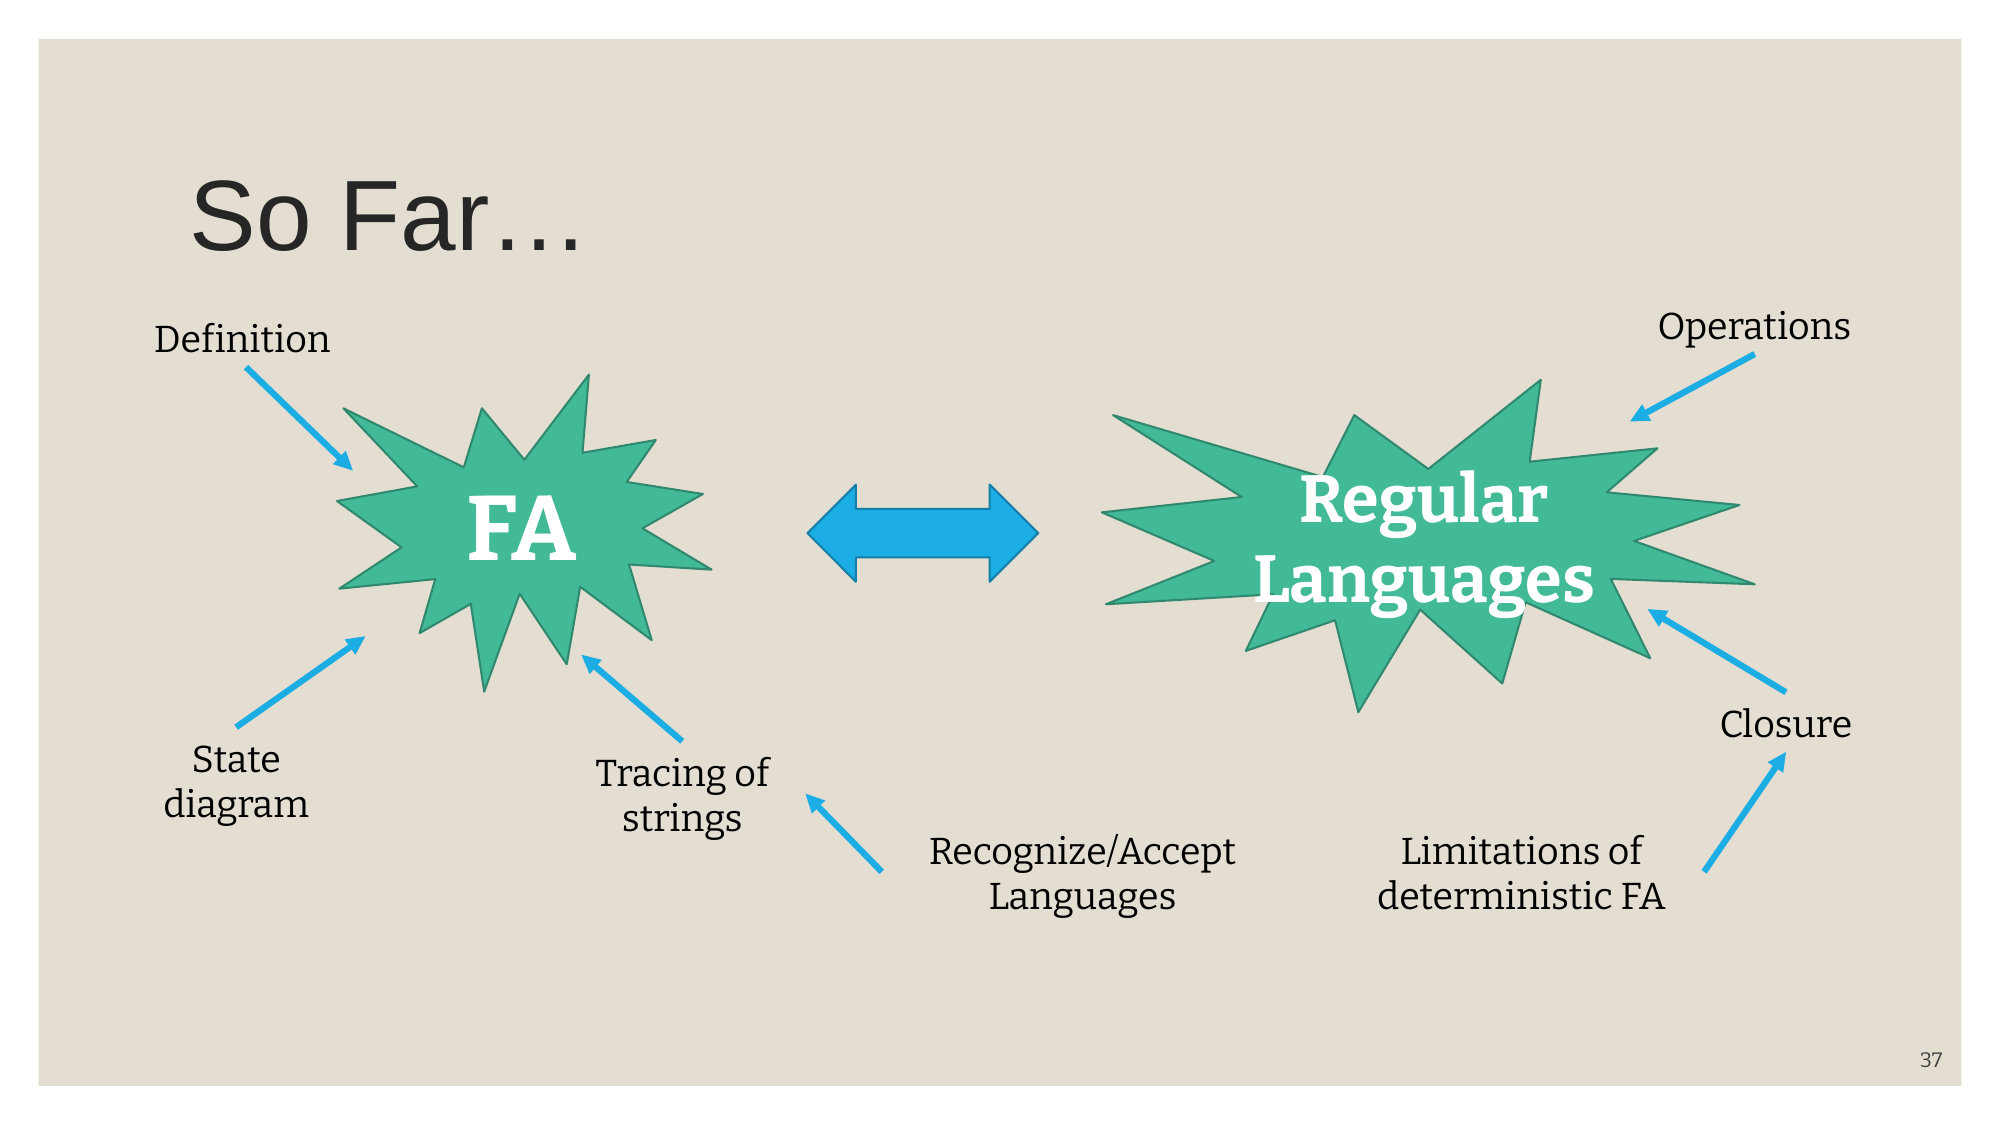

# So Far…
Operations
Definition
FA
Regular Languages

Closure
State diagram
Tracing of strings
Recognize/Accept Languages
Limitations of deterministic FA
37